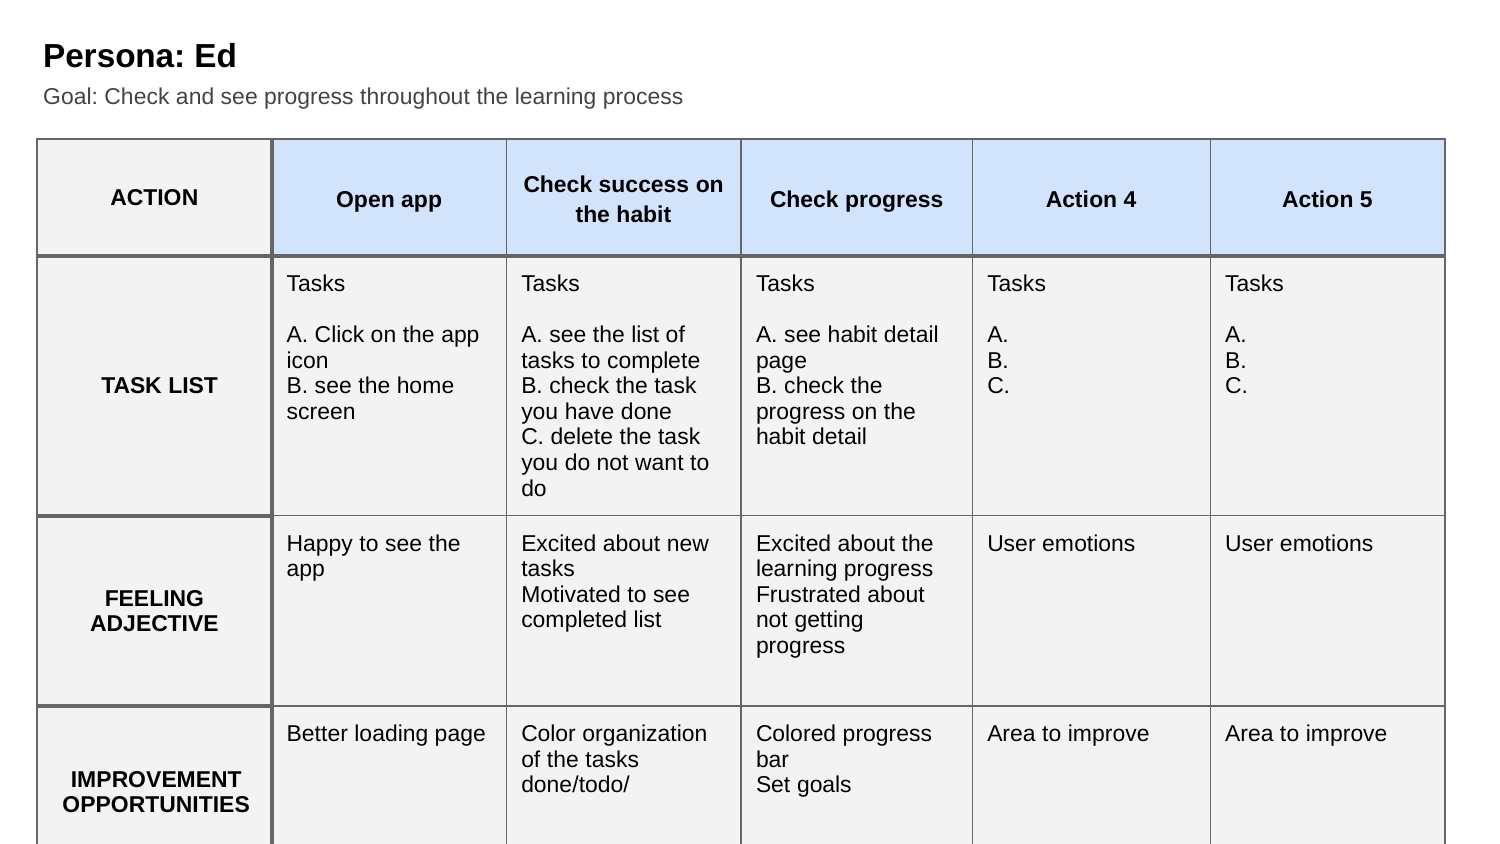

Persona: Ed
Goal: Check and see progress throughout the learning process
| ACTION | Open app | Check success on the habit | Check progress | Action 4 | Action 5 |
| --- | --- | --- | --- | --- | --- |
| TASK LIST | Tasks A. Click on the app icon B. see the home screen | Tasks A. see the list of tasks to complete B. check the task you have done C. delete the task you do not want to do | Tasks A. see habit detail page B. check the progress on the habit detail | Tasks A. B. C. | Tasks A. B. C. |
| FEELING ADJECTIVE | Happy to see the app | Excited about new tasks Motivated to see completed list | Excited about the learning progress Frustrated about not getting progress | User emotions | User emotions |
| IMPROVEMENT OPPORTUNITIES | Better loading page | Color organization of the tasks done/todo/ | Colored progress bar Set goals | Area to improve | Area to improve |